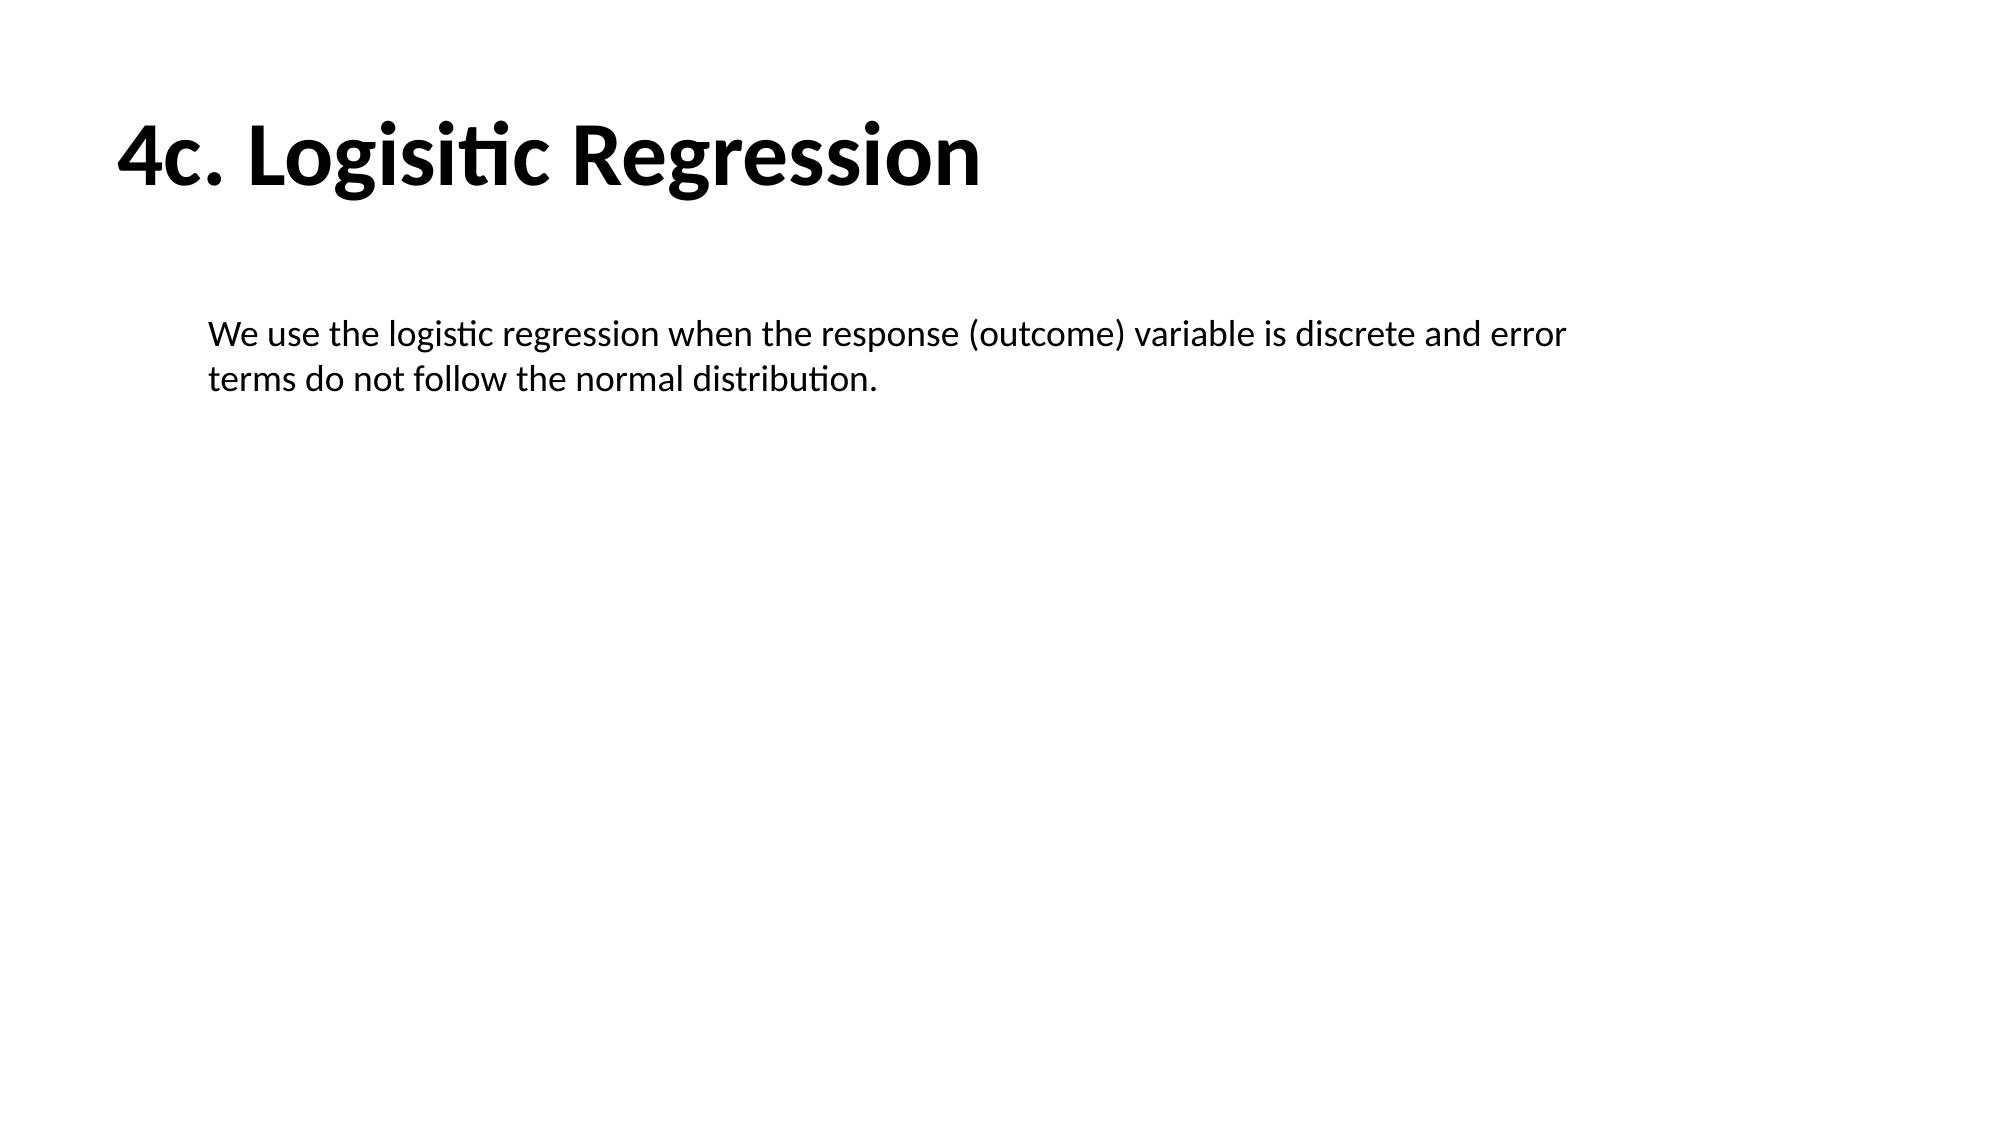

4c. Logisitic Regression
We use the logistic regression when the response (outcome) variable is discrete and error terms do not follow the normal distribution.